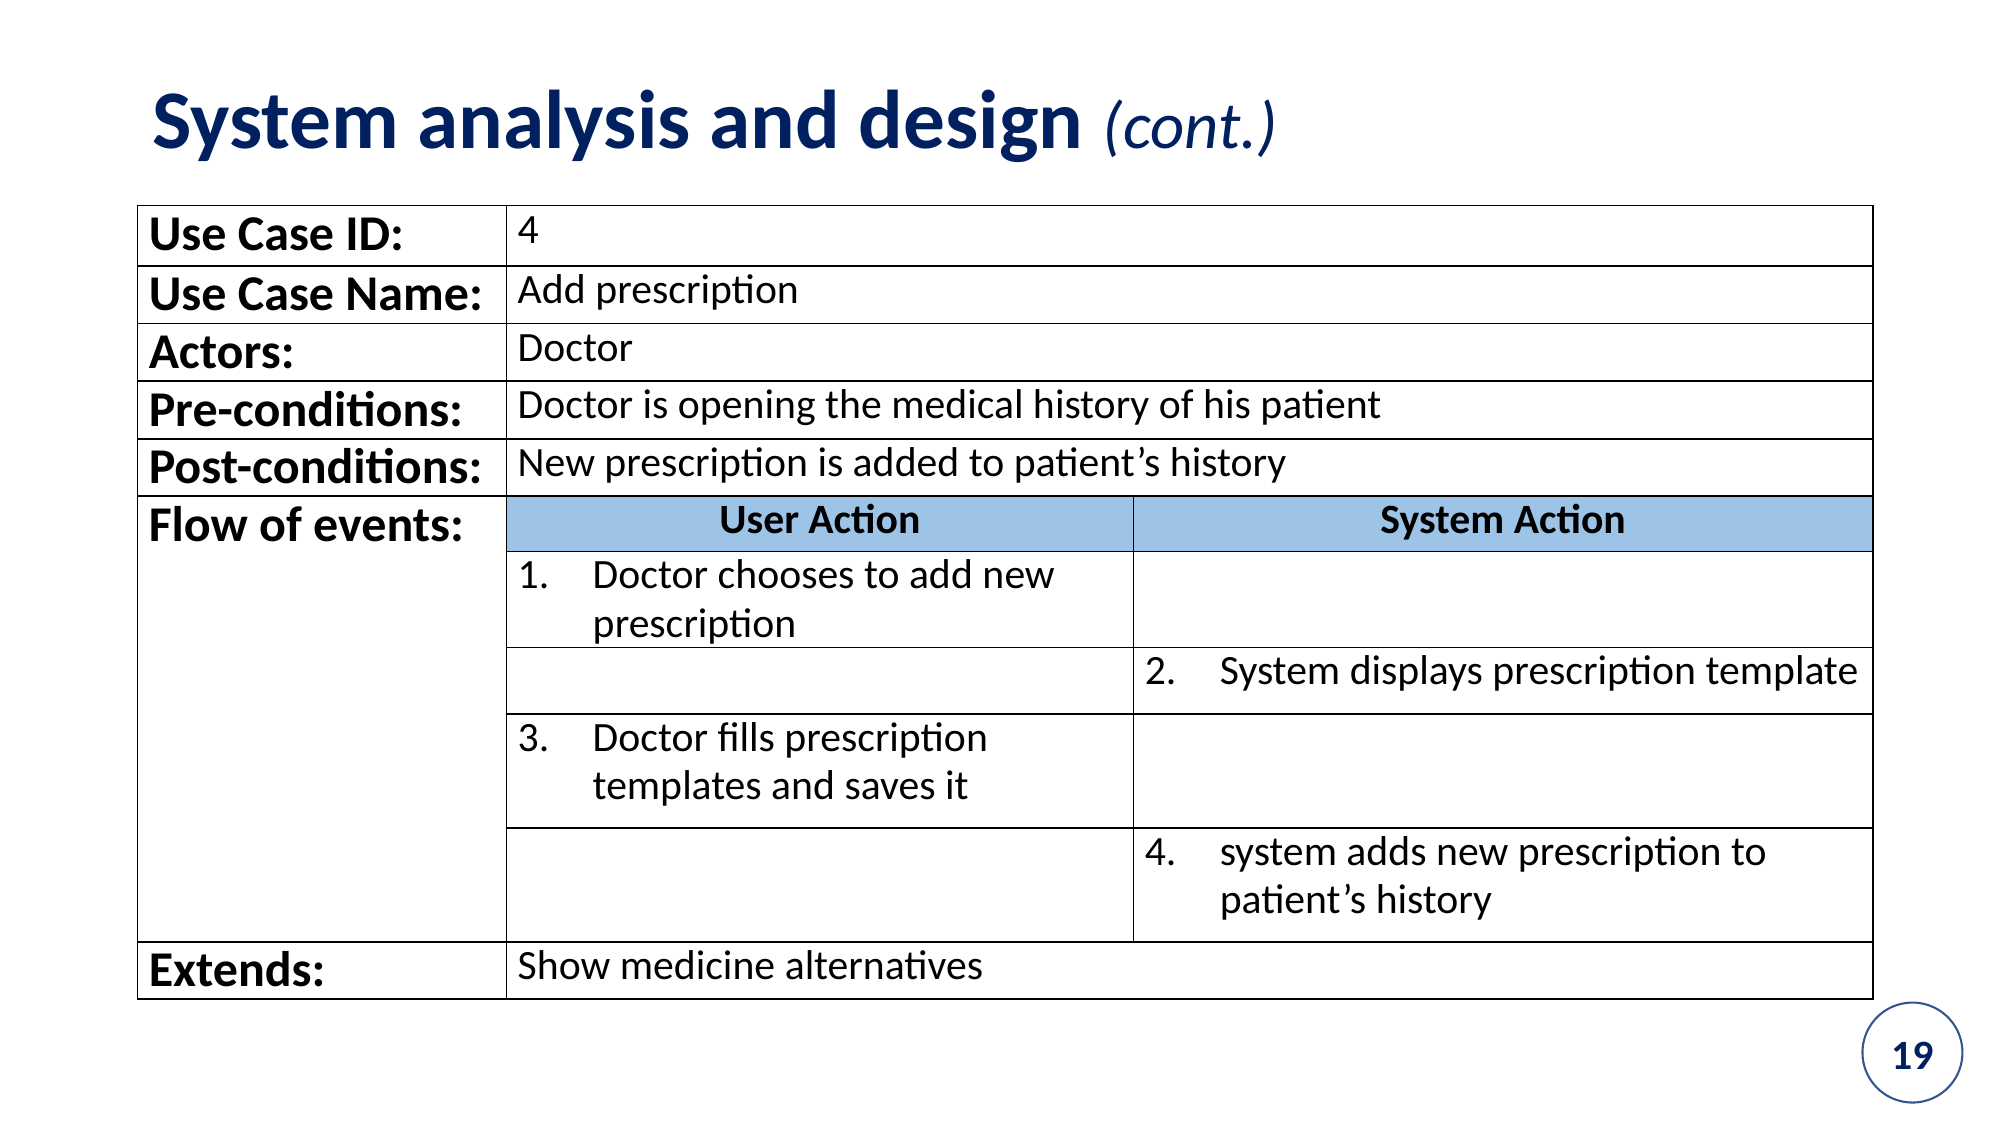

System analysis and design (cont.)
| Use Case ID: | 4 |  |
| --- | --- | --- |
| Use Case Name: | Add prescription |  |
| Actors: | Doctor |  |
| Pre-conditions: | Doctor is opening the medical history of his patient |  |
| Post-conditions: | New prescription is added to patient’s history |  |
| Flow of events: | User Action | System Action |
|  | Doctor chooses to add new prescription |  |
|  |  | System displays prescription template |
|  | Doctor fills prescription templates and saves it |  |
|  |  | system adds new prescription to patient’s history |
| Extends: | Show medicine alternatives |  |

19